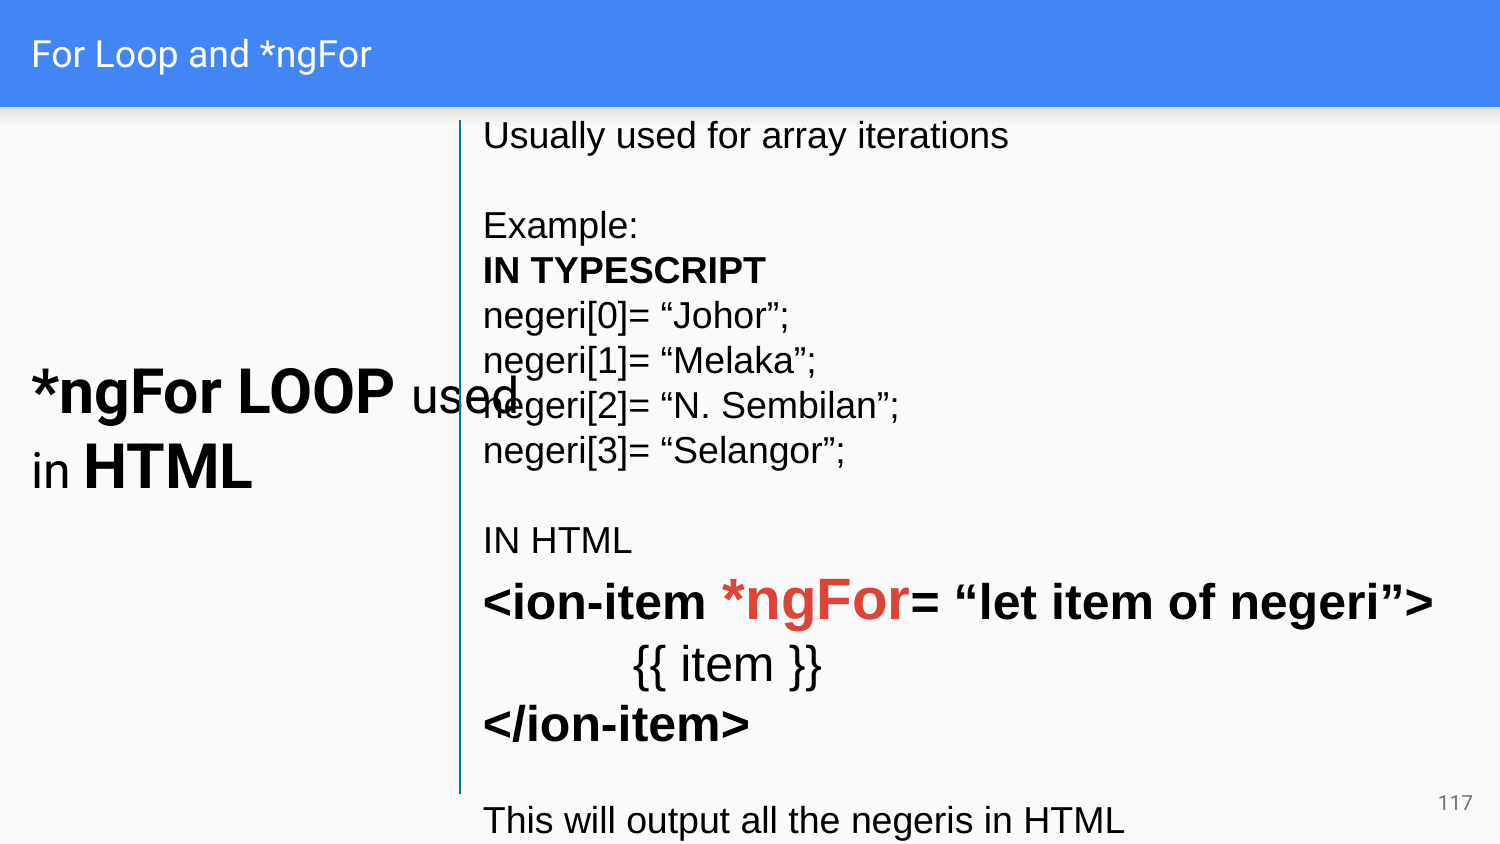

# For Loop and *ngFor
Usually used for array iterations

Example:
IN TYPESCRIPT
negeri[0]= “Johor”;
negeri[1]= “Melaka”;
negeri[2]= “N. Sembilan”;
negeri[3]= “Selangor”;

IN HTML
<ion-item *ngFor= “let item of negeri”>
	{{ item }}
</ion-item>

This will output all the negeris in HTML

*ngFor LOOP used in HTML
117